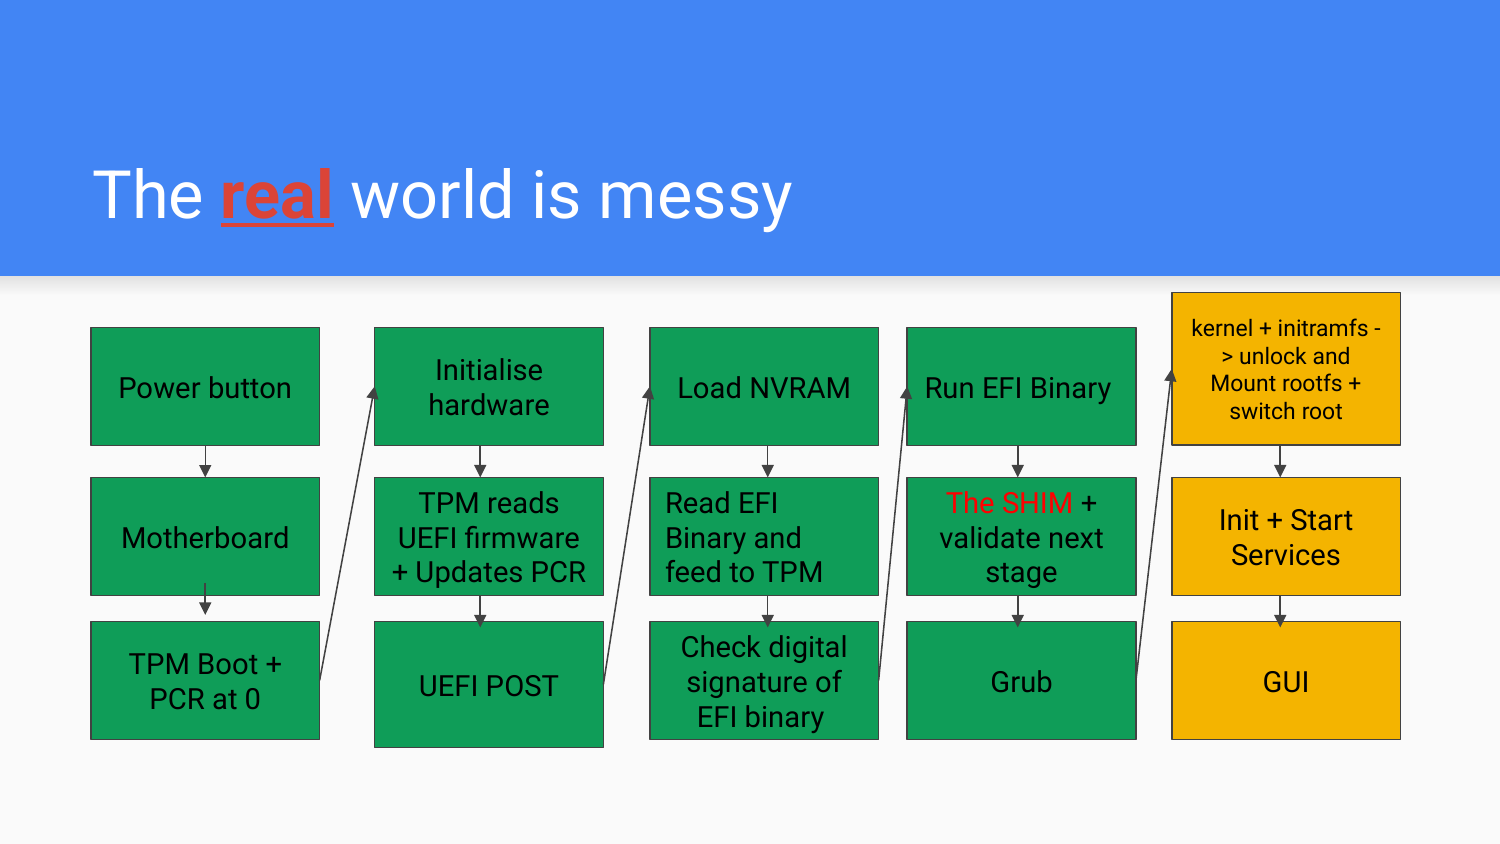

# The real world is messy
kernel + initramfs -> unlock and
Mount rootfs + switch root
Power button
Initialise hardware
Load NVRAM
Run EFI Binary
Motherboard
TPM reads UEFI firmware + Updates PCR
Read EFI Binary and feed to TPM
The SHIM + validate next stage
Init + Start Services
TPM Boot + PCR at 0
UEFI POST
Check digital signature of EFI binary
Grub
GUI